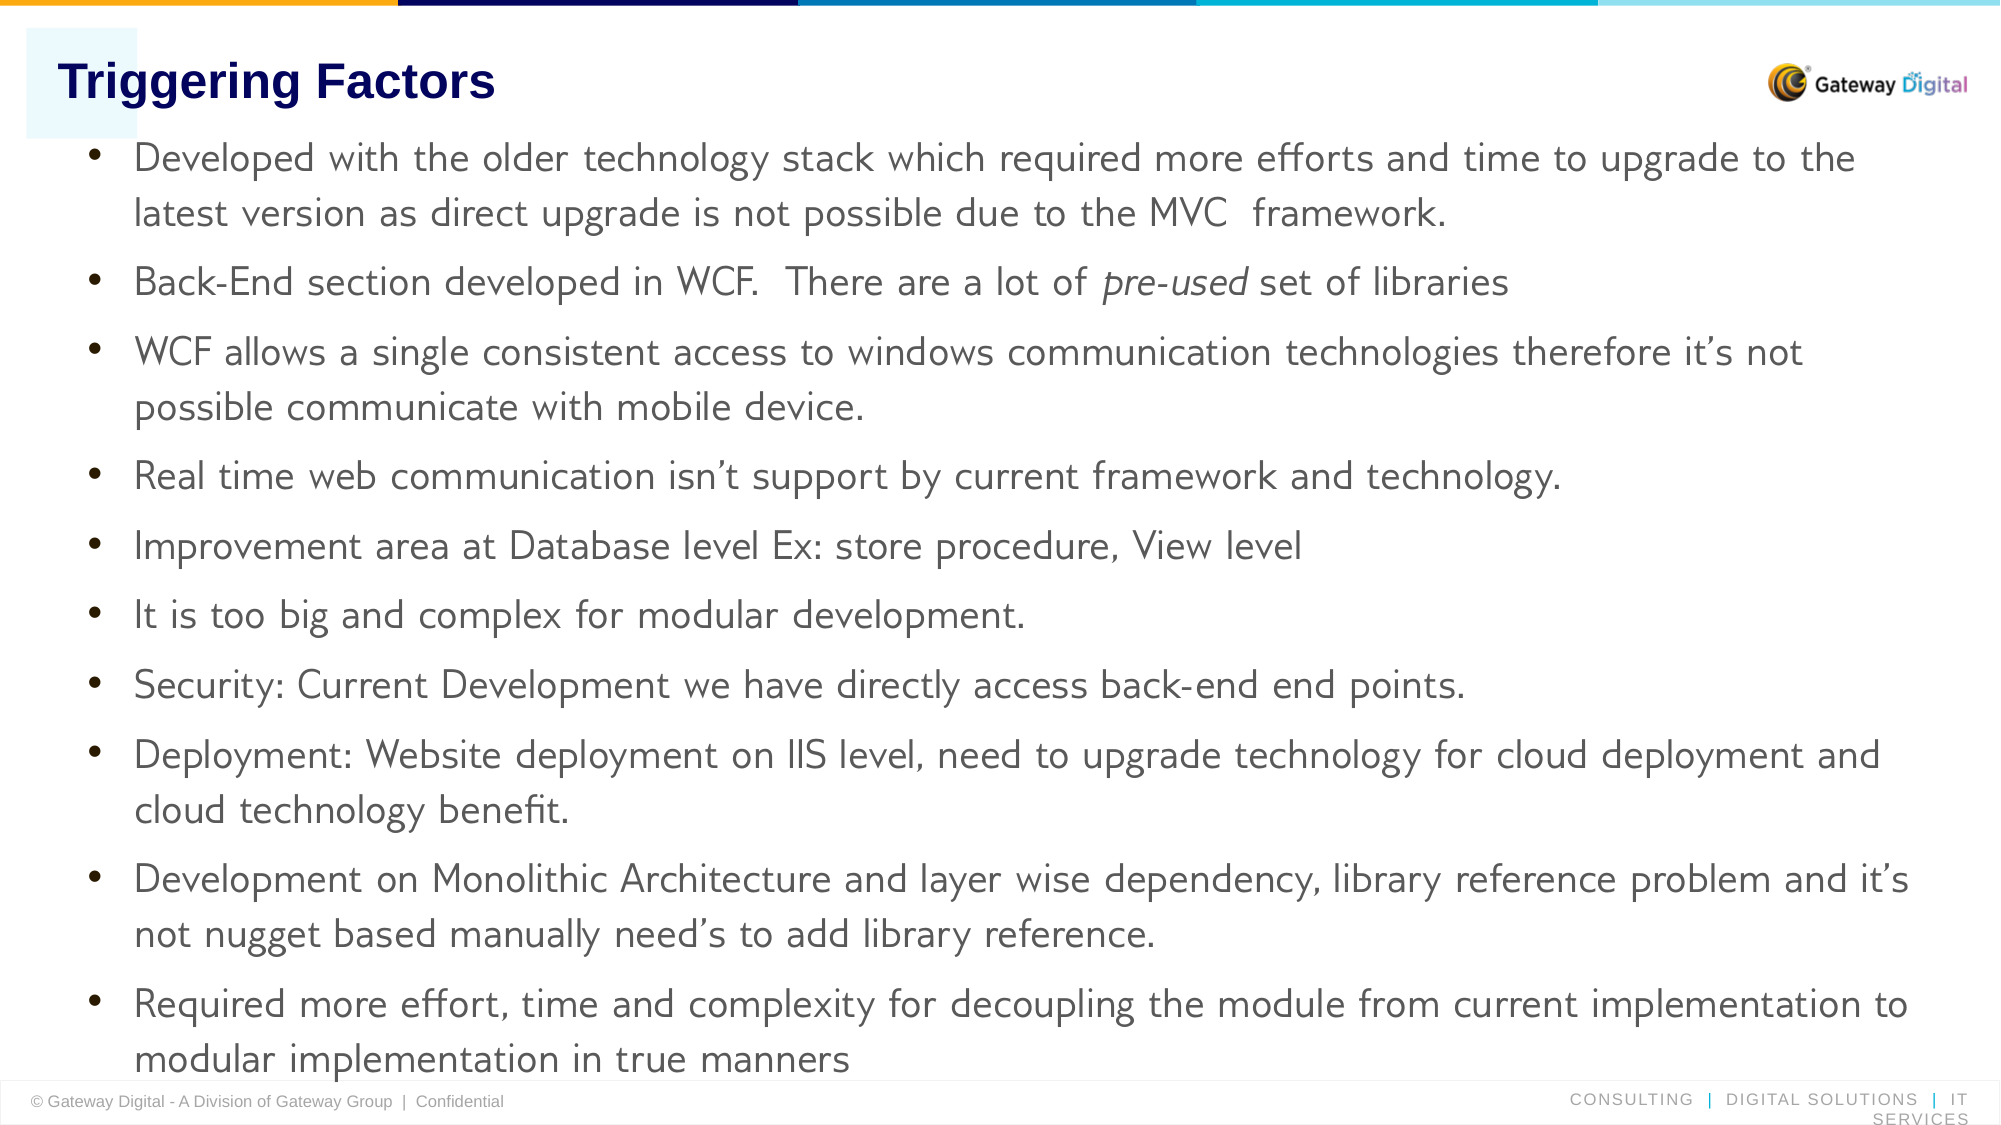

# Triggering Factors
Developed with the older technology stack which required more efforts and time to upgrade to the latest version as direct upgrade is not possible due to the MVC  framework.
Back-End section developed in WCF.  There are a lot of pre-used set of libraries
WCF allows a single consistent access to windows communication technologies therefore it’s not possible communicate with mobile device.
Real time web communication isn’t support by current framework and technology.
Improvement area at Database level Ex: store procedure, View level
It is too big and complex for modular development.
Security: Current Development we have directly access back-end end points.
Deployment: Website deployment on IIS level, need to upgrade technology for cloud deployment and cloud technology benefit.
Development on Monolithic Architecture and layer wise dependency, library reference problem and it’s not nugget based manually need’s to add library reference.
Required more effort, time and complexity for decoupling the module from current implementation to modular implementation in true manners